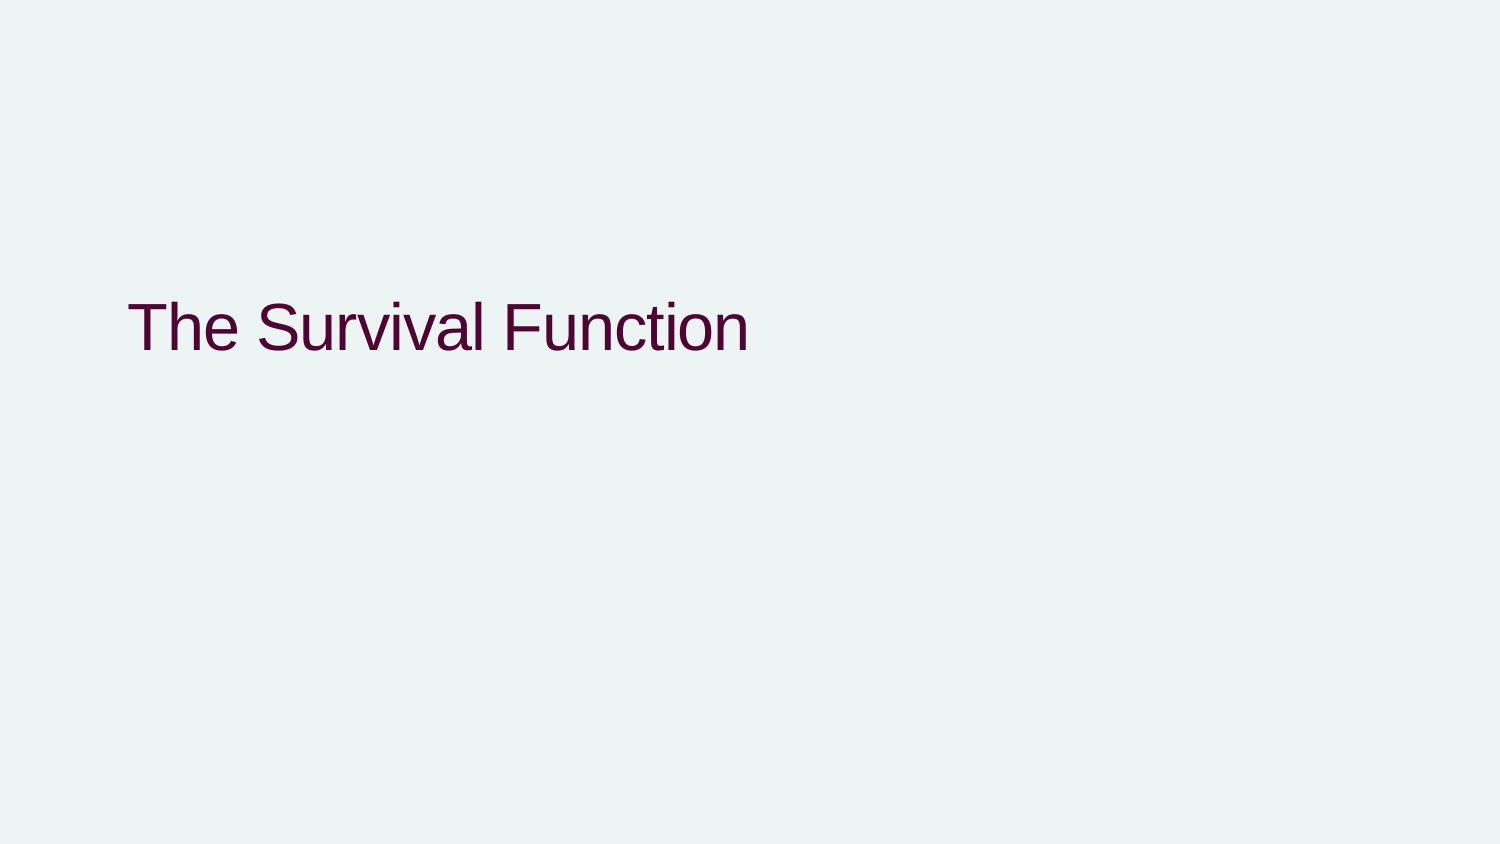

# The Survival Function

2024-03-19
13
rickard.strandberg@ki.se